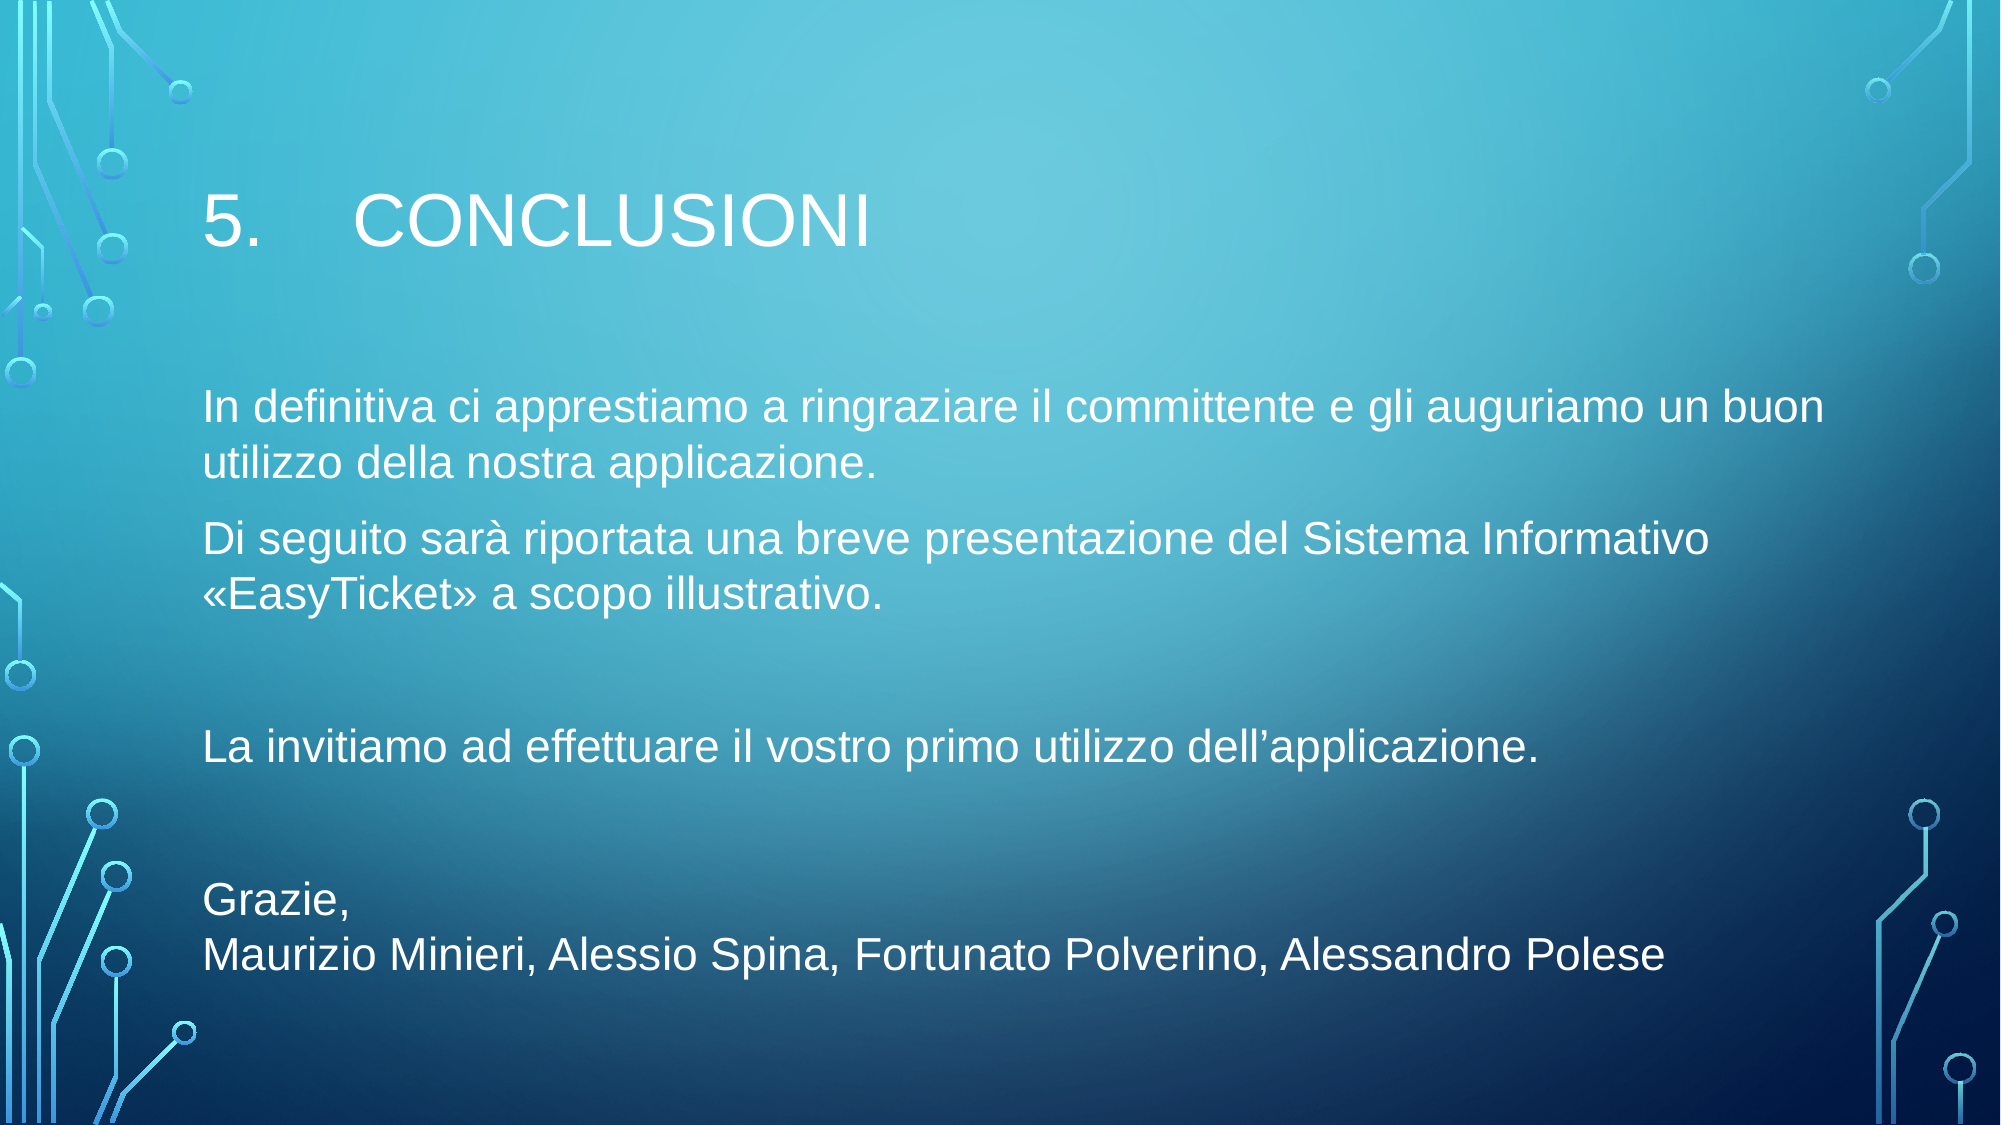

# 5.	CONCLUSIONI
In definitiva ci apprestiamo a ringraziare il committente e gli auguriamo un buon utilizzo della nostra applicazione.
Di seguito sarà riportata una breve presentazione del Sistema Informativo «EasyTicket» a scopo illustrativo.

La invitiamo ad effettuare il vostro primo utilizzo dell’applicazione.

Grazie,
Maurizio Minieri, Alessio Spina, Fortunato Polverino, Alessandro Polese